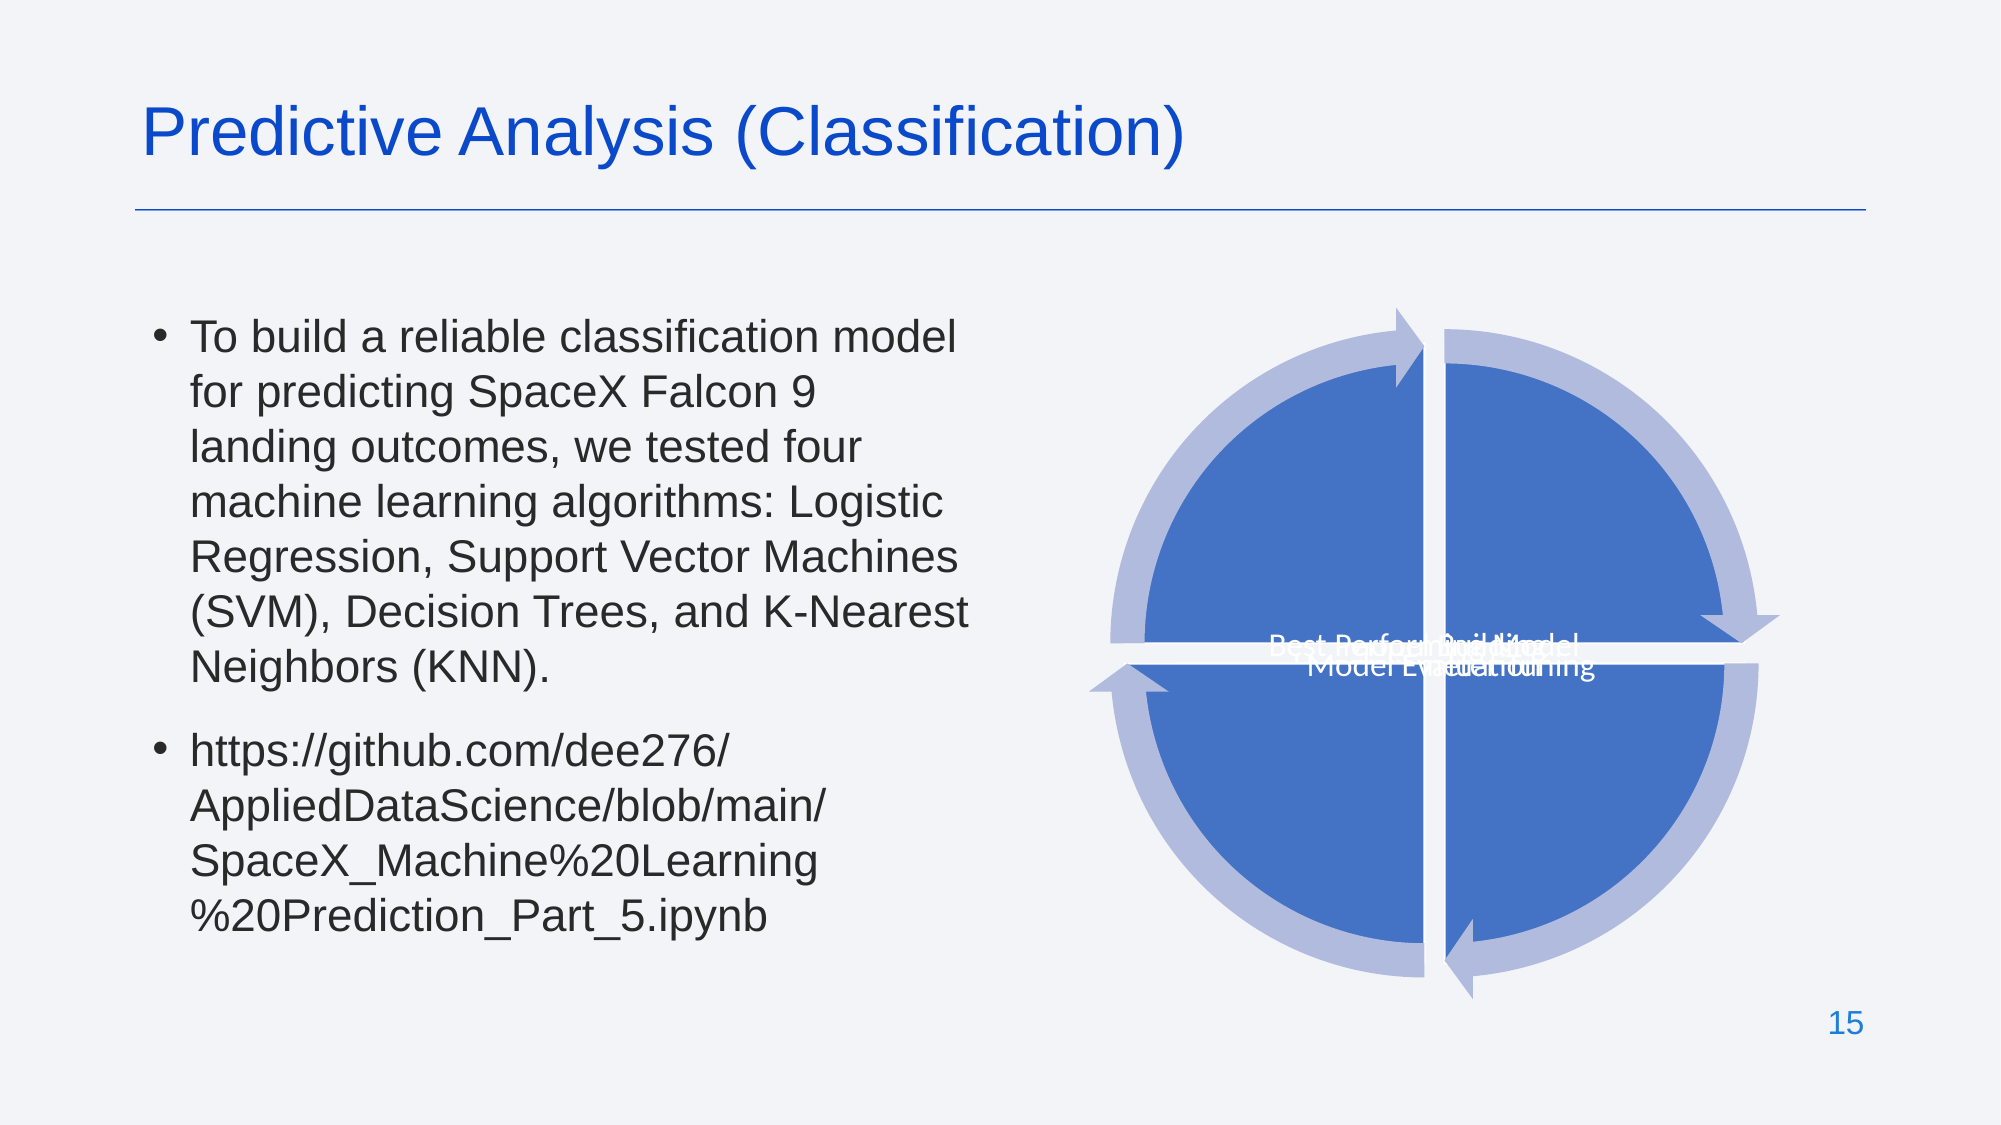

Predictive Analysis (Classification)
To build a reliable classification model for predicting SpaceX Falcon 9 landing outcomes, we tested four machine learning algorithms: Logistic Regression, Support Vector Machines (SVM), Decision Trees, and K-Nearest Neighbors (KNN).
https://github.com/dee276/AppliedDataScience/blob/main/SpaceX_Machine%20Learning%20Prediction_Part_5.ipynb
Model Building
Hyperarameter Tuning
Model Evaluation
Best Performing Model
15